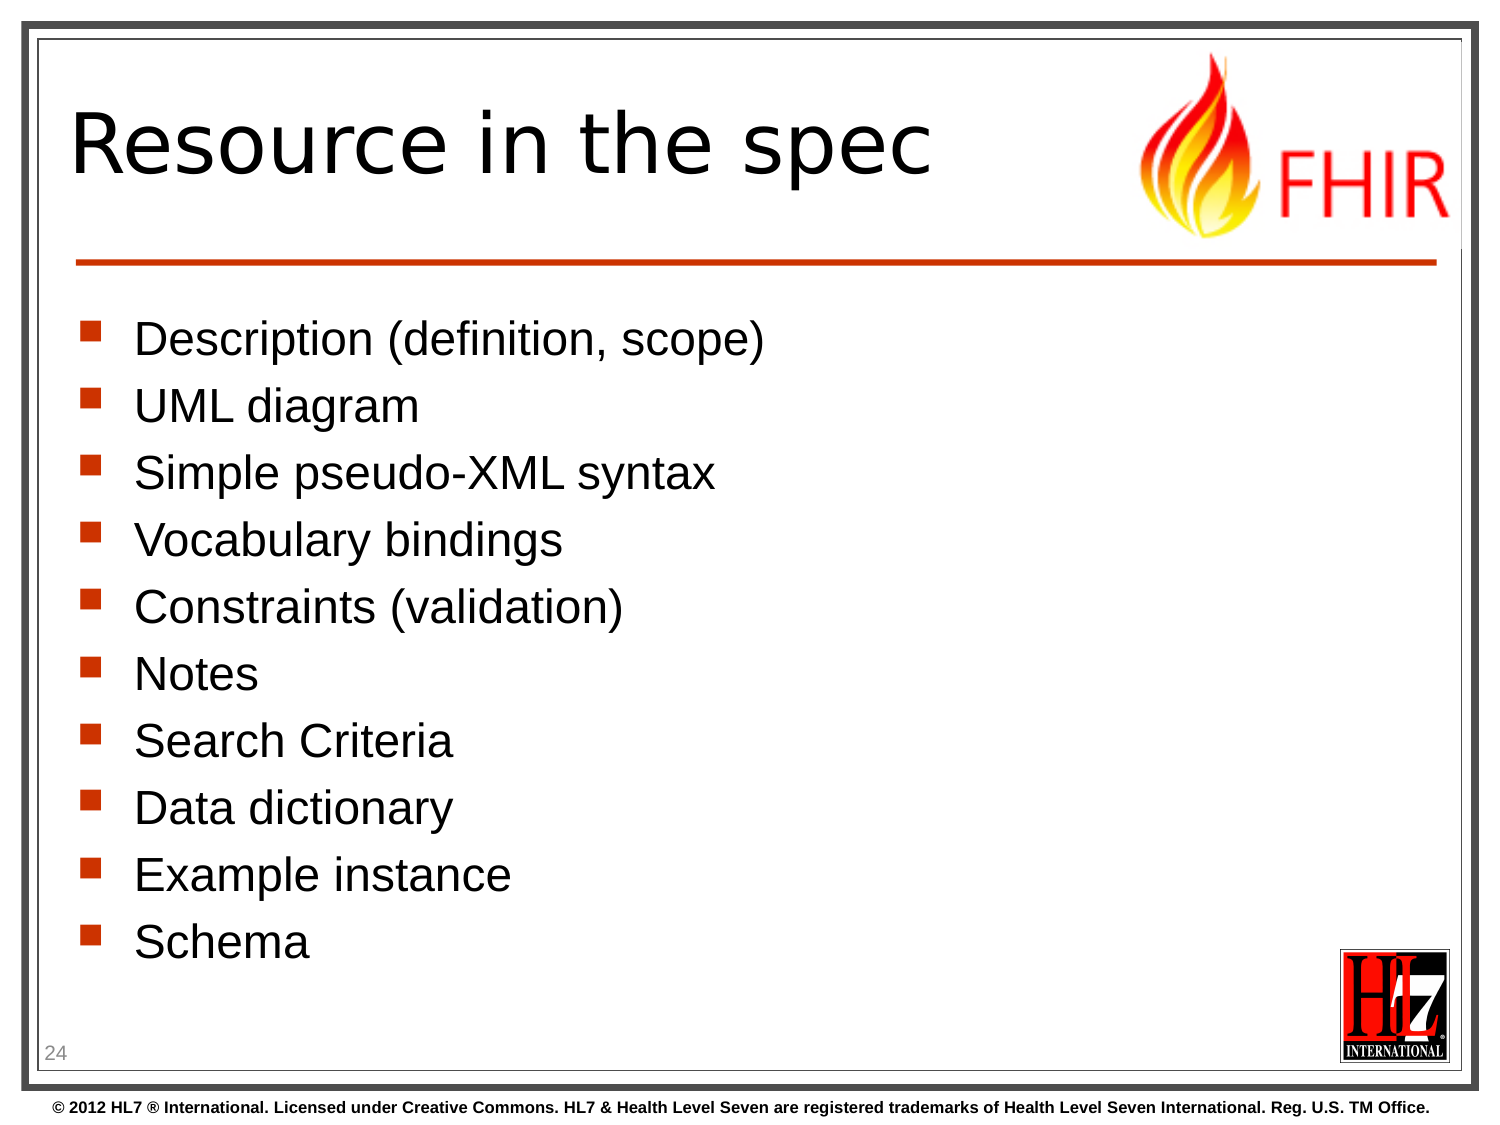

# Resource in the spec
Description (definition, scope)
UML diagram
Simple pseudo-XML syntax
Vocabulary bindings
Constraints (validation)
Notes
Search Criteria
Data dictionary
Example instance
Schema
24